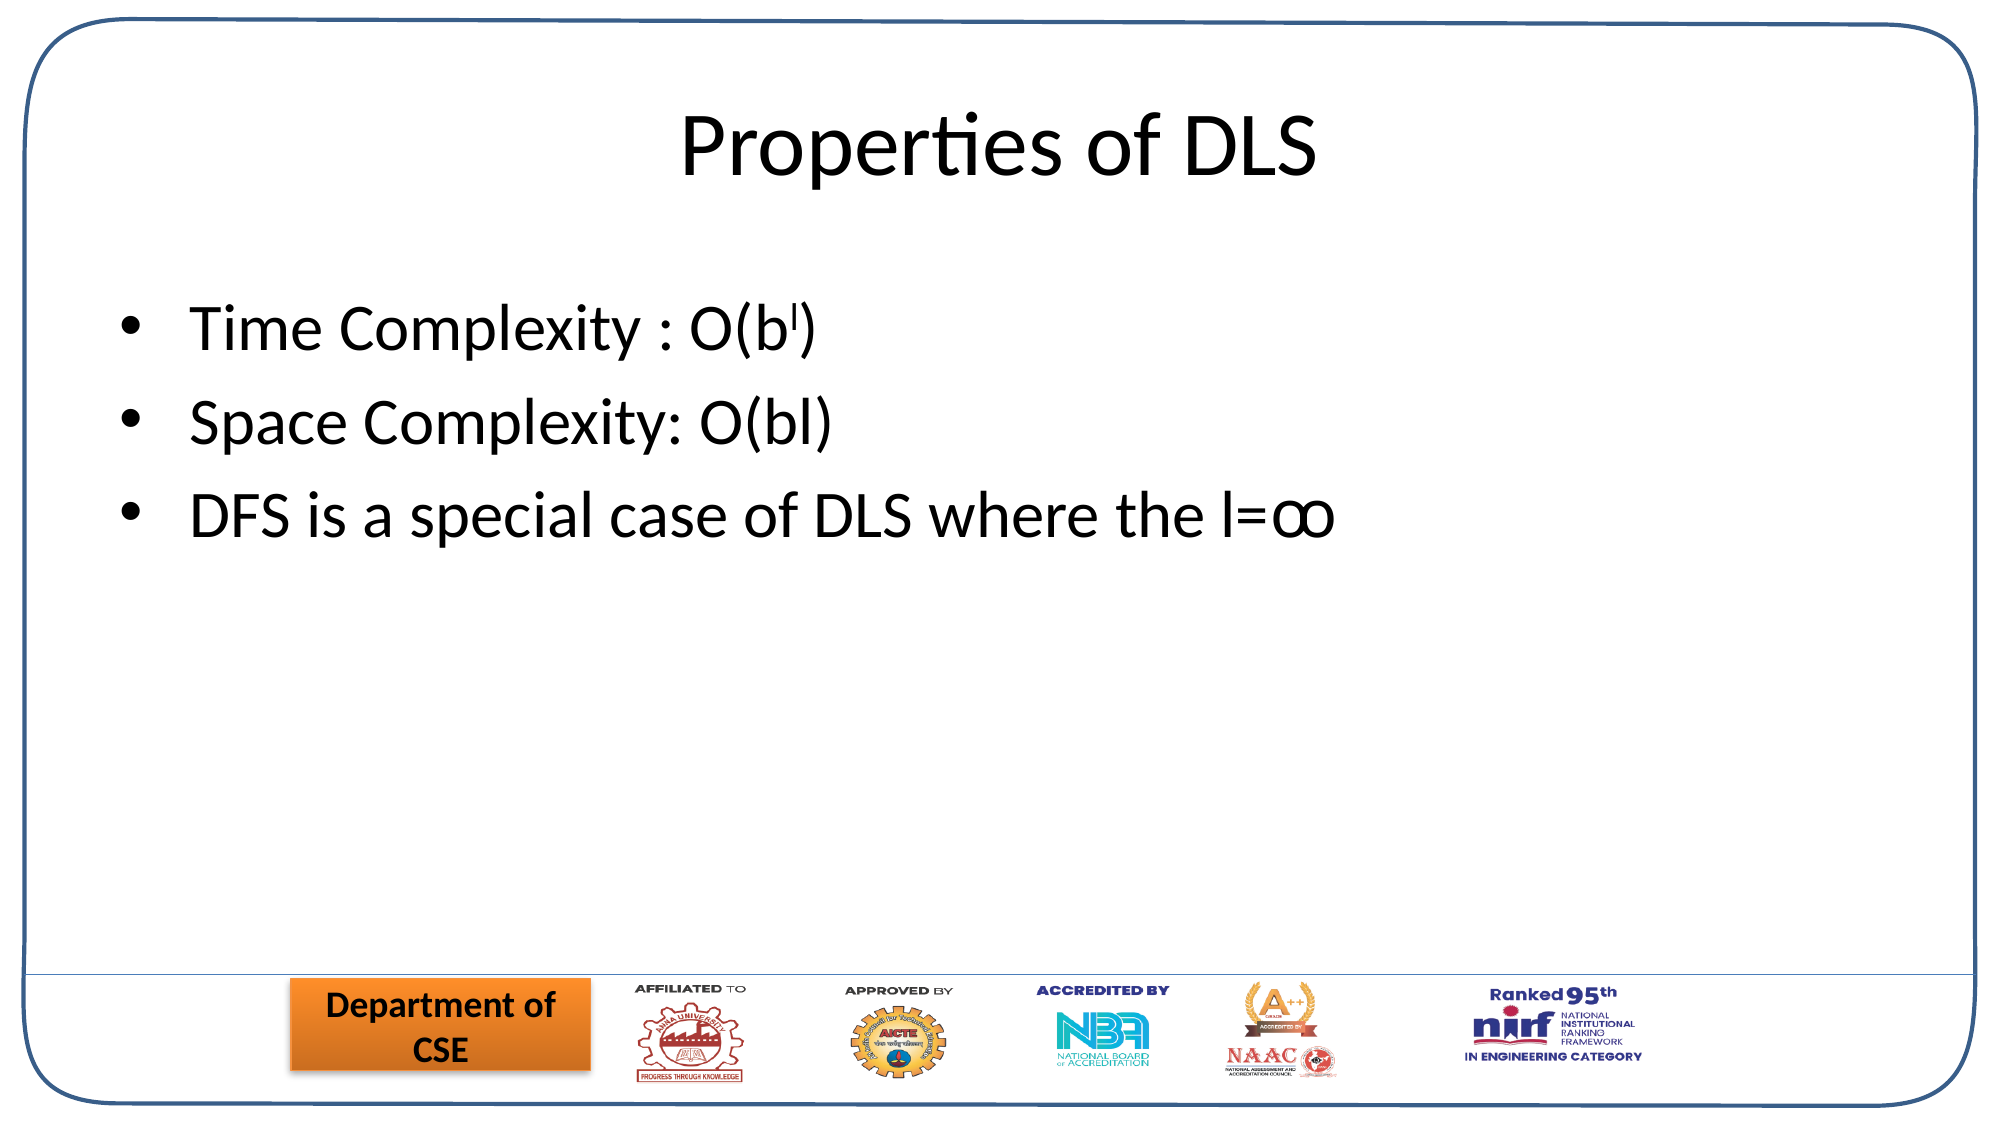

# Properties of DLS
Time Complexity : O(bl)
Space Complexity: O(bl)
DFS is a special case of DLS where the l=ꝏ